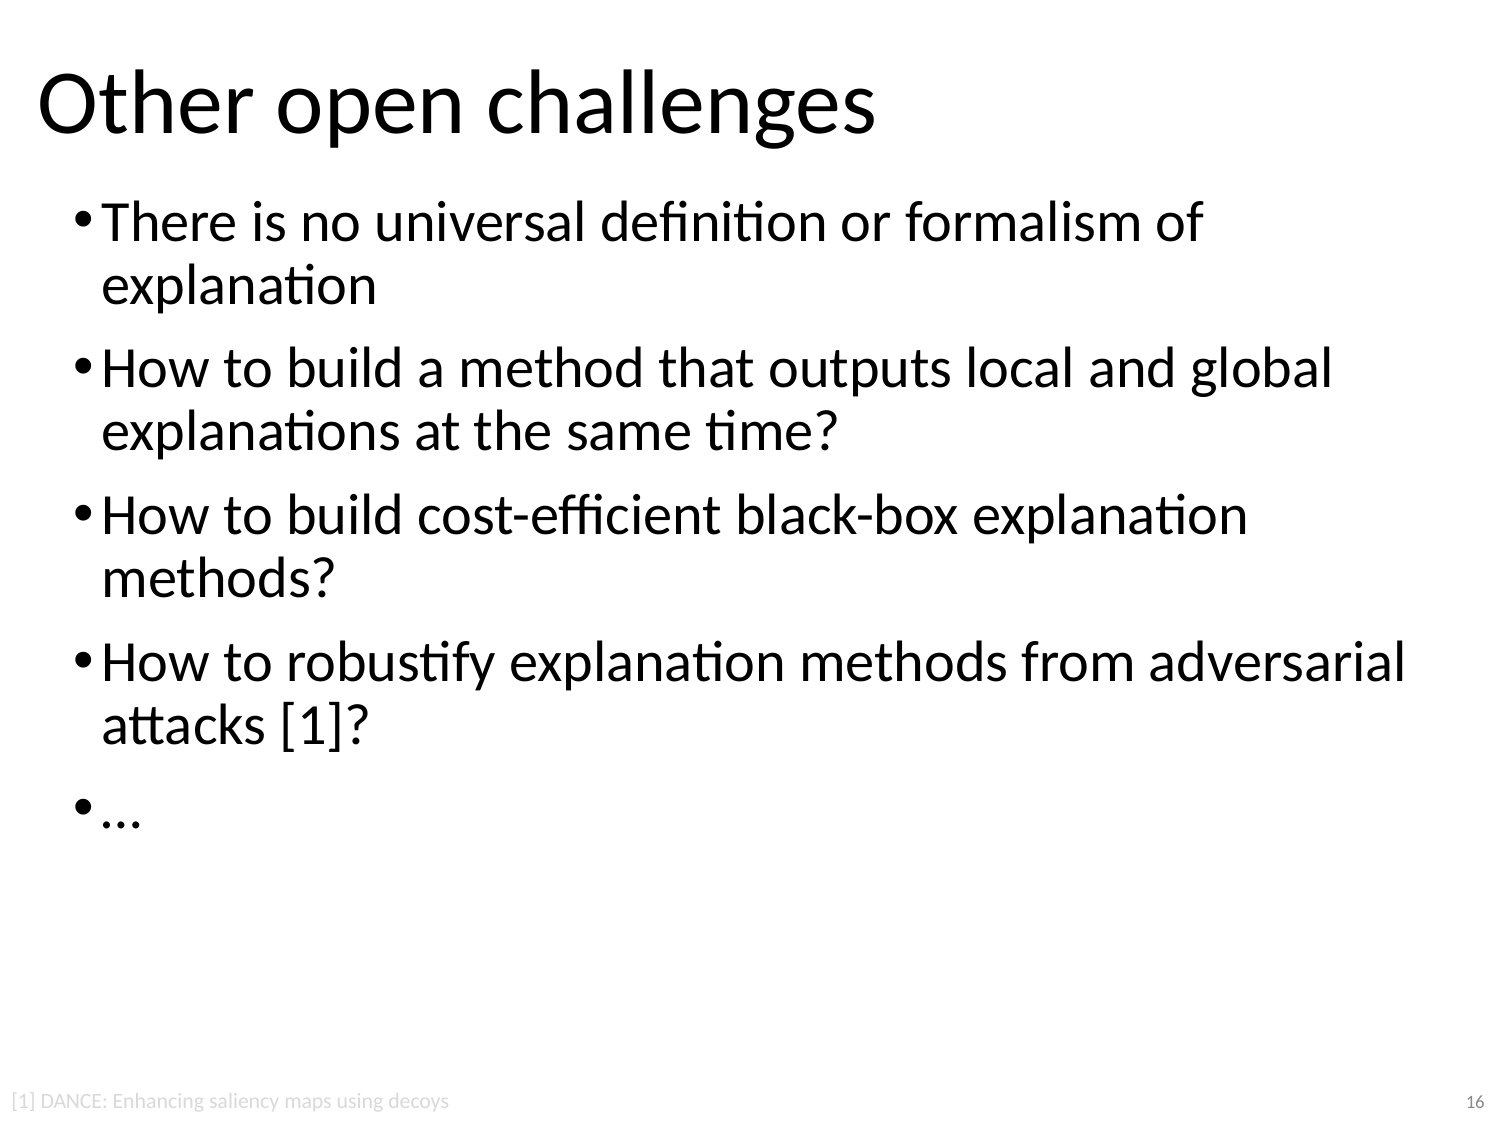

# Other open challenges
There is no universal definition or formalism of explanation
How to build a method that outputs local and global explanations at the same time?
How to build cost-efficient black-box explanation methods?
How to robustify explanation methods from adversarial attacks [1]?
…

[1] DANCE: Enhancing saliency maps using decoys
16